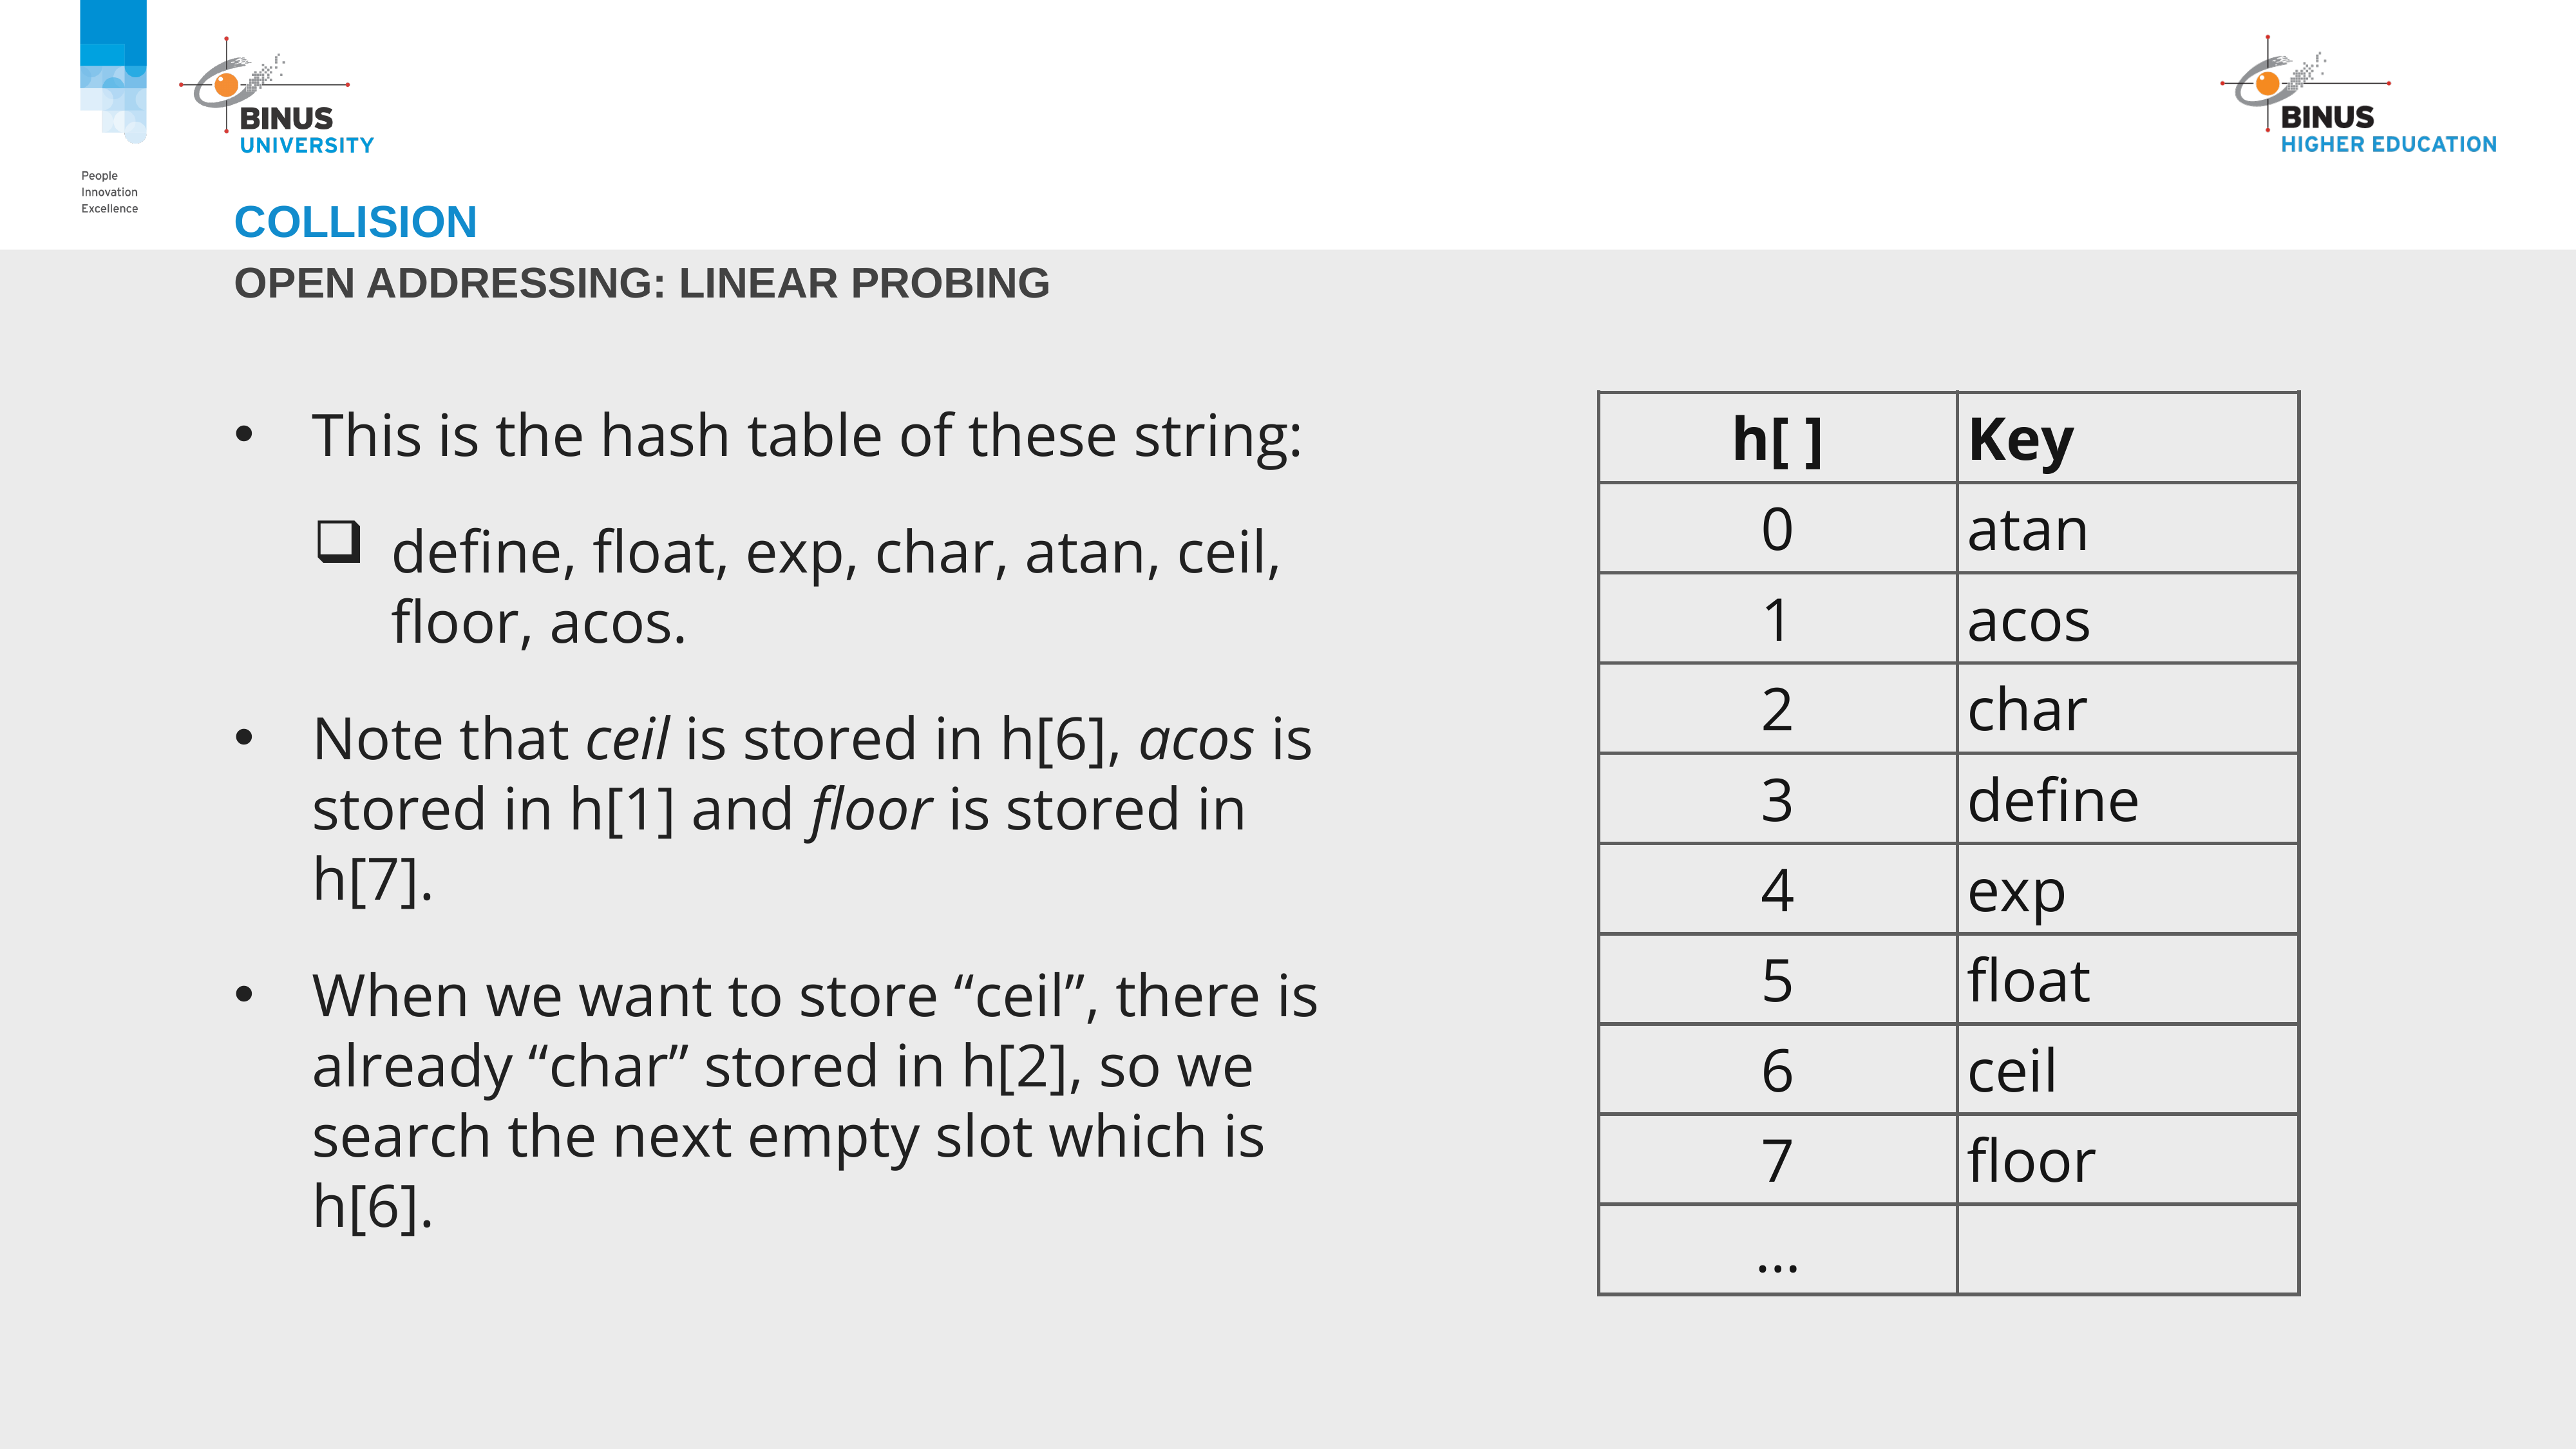

# collision
Open addressing: Linear probing
| h[ ] | Key |
| --- | --- |
| 0 | atan |
| 1 | acos |
| 2 | char |
| 3 | define |
| 4 | exp |
| 5 | float |
| 6 | ceil |
| 7 | floor |
| … |  |
This is the hash table of these string:
define, float, exp, char, atan, ceil, floor, acos.
Note that ceil is stored in h[6], acos is stored in h[1] and floor is stored in h[7].
When we want to store “ceil”, there is already “char” stored in h[2], so we search the next empty slot which is h[6].